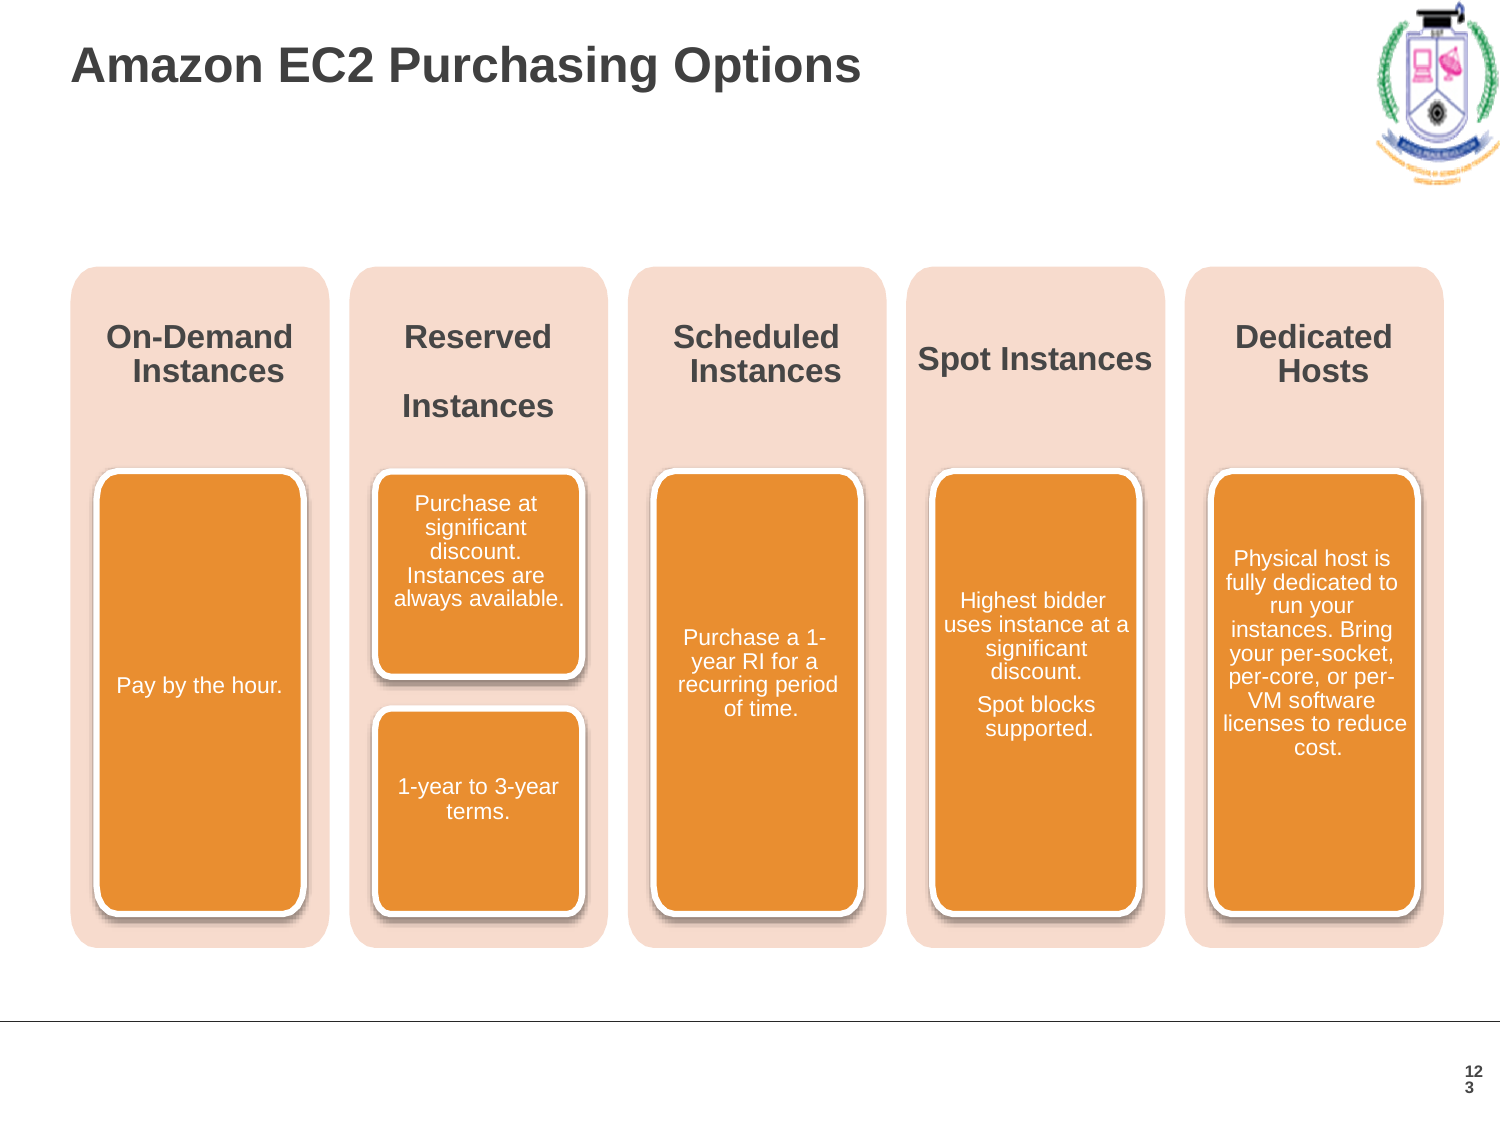

# Amazon EC2 Purchasing Options

On-Demand  Instances
Reserved  Instances
Scheduled  Instances
Dedicated  Hosts
Spot Instances

Purchase at  significant  discount.  Instances are  always available.
Physical host is  fully dedicated to  run your  instances. Bring  your per-socket,  per-core, or per-  VM software  licenses to reduce  cost.
Highest bidder  uses instance at a  significant  discount.
Spot blocks  supported.
Purchase a 1-  year RI for a  recurring period  of time.
Pay by the hour.

1-year to 3-year
terms.
123